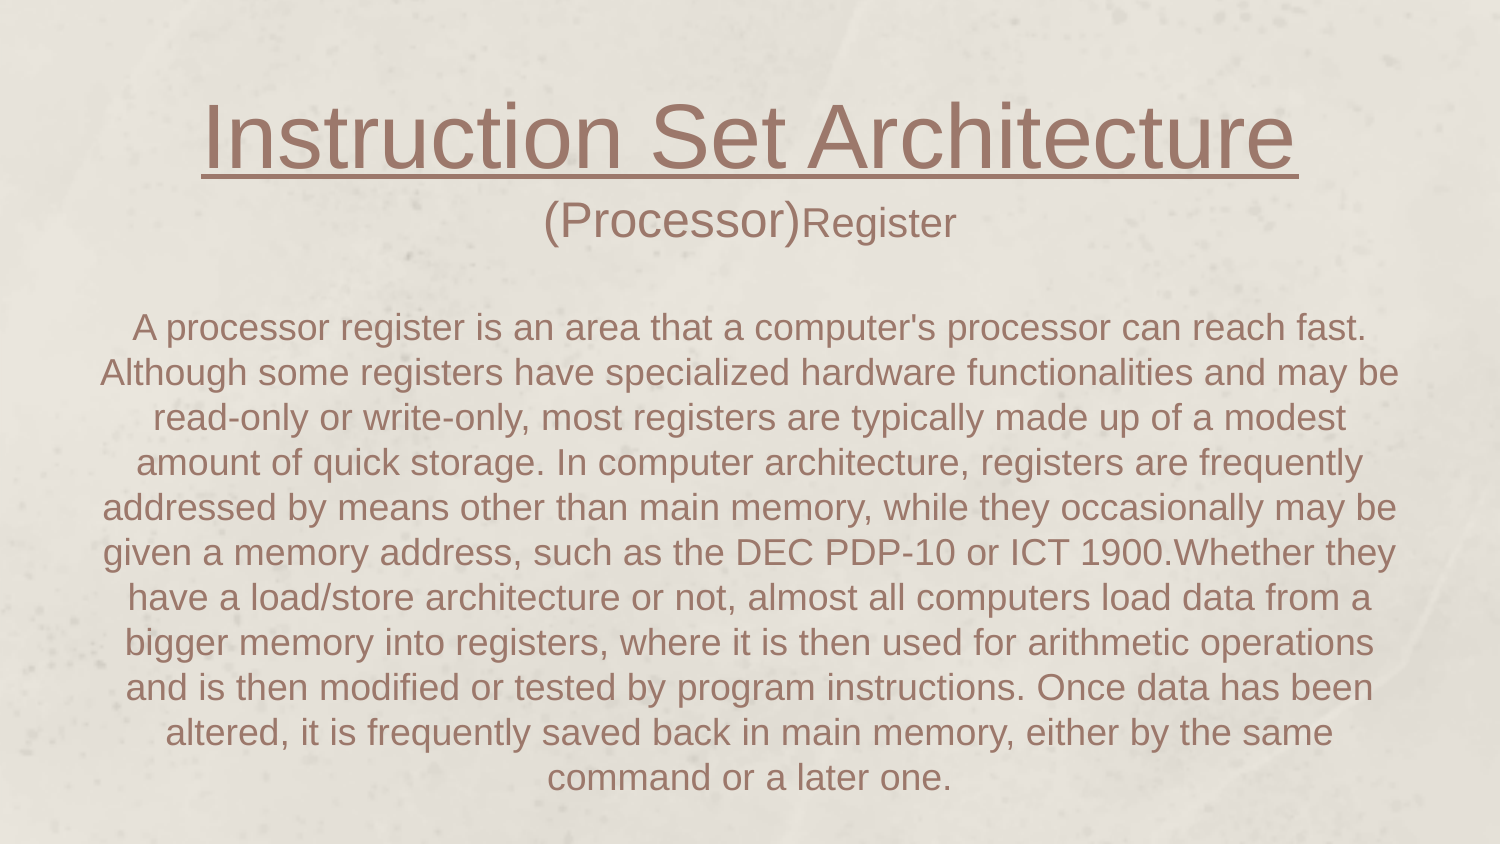

# Instruction Set Architecture (Processor)Register
A processor register is an area that a computer's processor can reach fast. Although some registers have specialized hardware functionalities and may be read-only or write-only, most registers are typically made up of a modest amount of quick storage. In computer architecture, registers are frequently addressed by means other than main memory, while they occasionally may be given a memory address, such as the DEC PDP-10 or ICT 1900.Whether they have a load/store architecture or not, almost all computers load data from a bigger memory into registers, where it is then used for arithmetic operations and is then modified or tested by program instructions. Once data has been altered, it is frequently saved back in main memory, either by the same command or a later one.